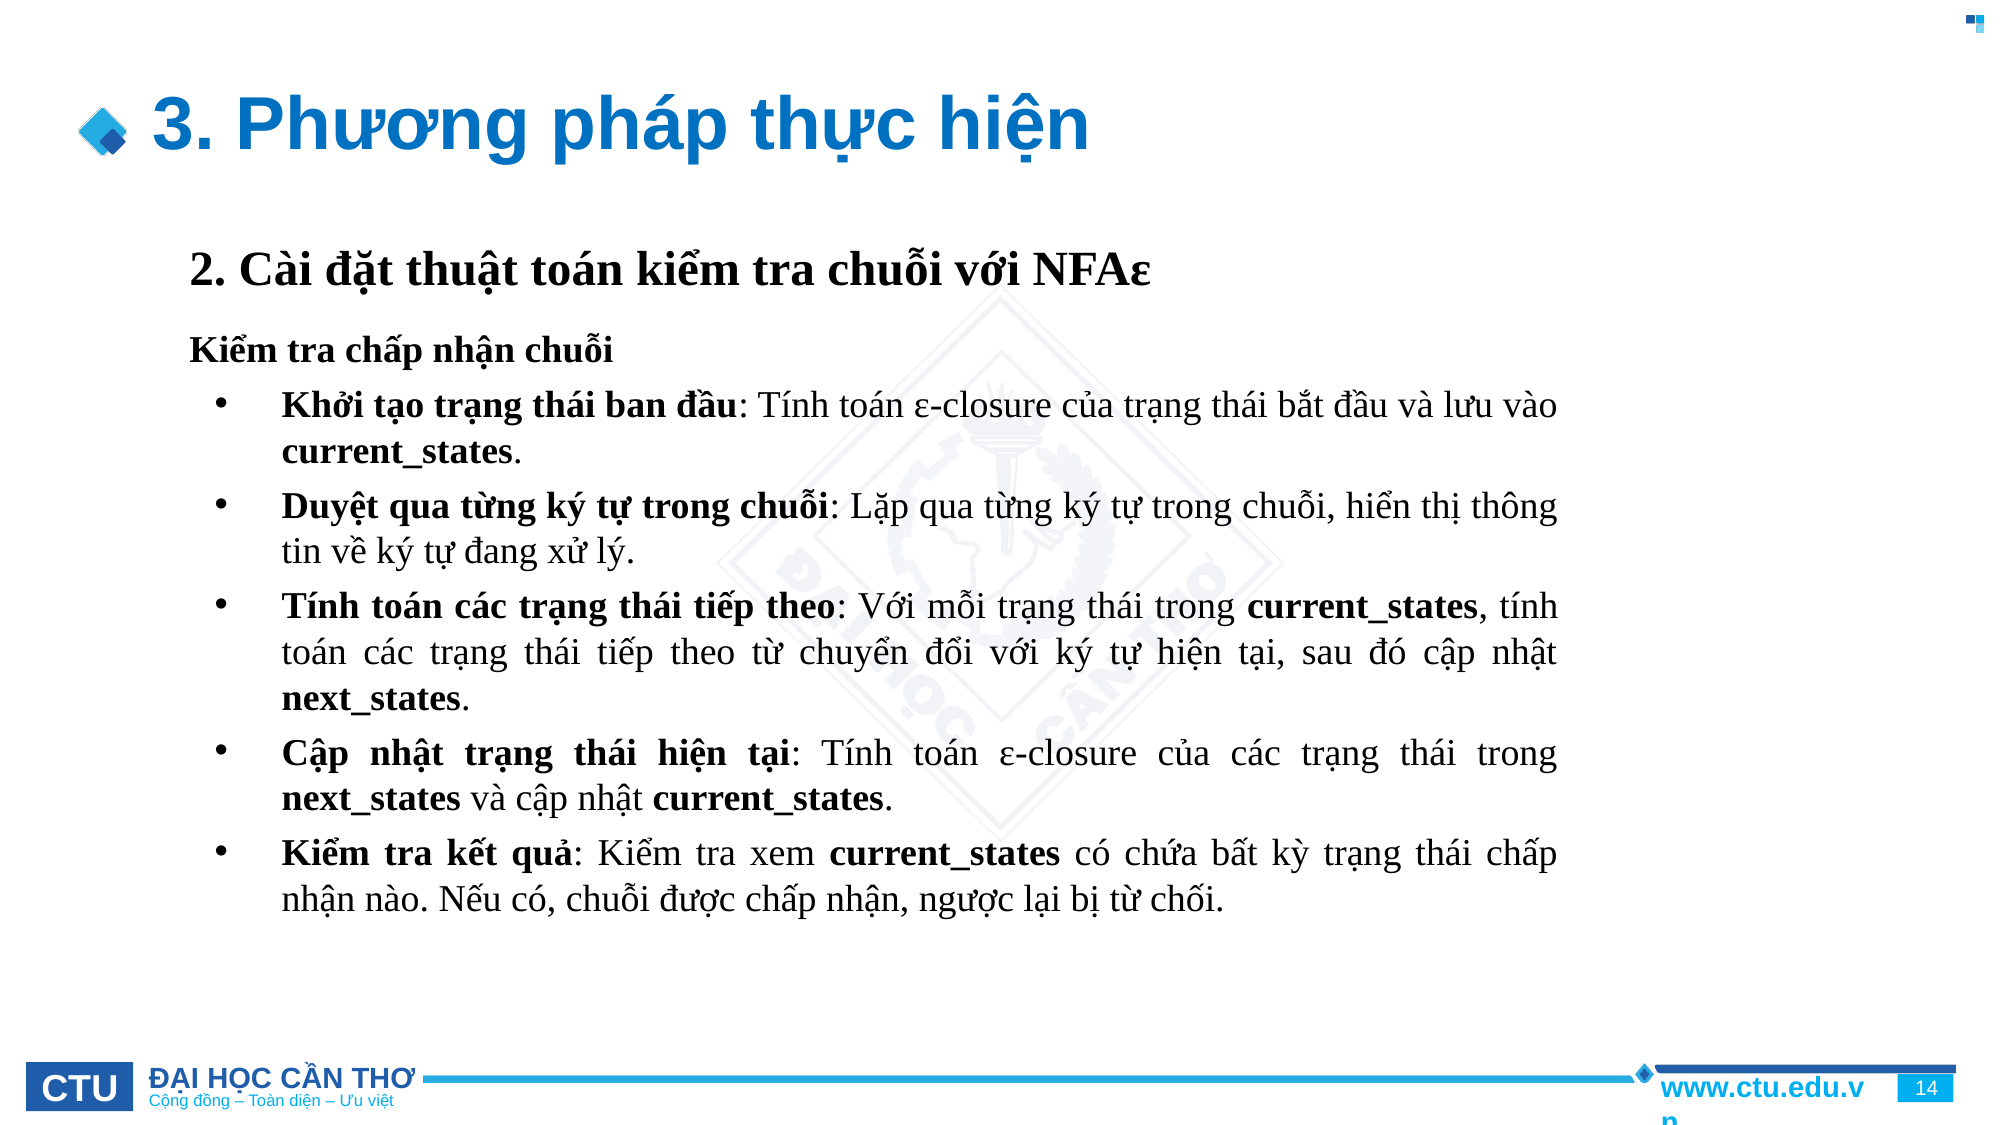

# 3. Phương pháp thực hiện
2. Cài đặt thuật toán kiểm tra chuỗi với NFAε
Kiểm tra chấp nhận chuỗi
Khởi tạo trạng thái ban đầu: Tính toán ε-closure của trạng thái bắt đầu và lưu vào current_states.
Duyệt qua từng ký tự trong chuỗi: Lặp qua từng ký tự trong chuỗi, hiển thị thông tin về ký tự đang xử lý.
Tính toán các trạng thái tiếp theo: Với mỗi trạng thái trong current_states, tính toán các trạng thái tiếp theo từ chuyển đổi với ký tự hiện tại, sau đó cập nhật next_states.
Cập nhật trạng thái hiện tại: Tính toán ε-closure của các trạng thái trong next_states và cập nhật current_states.
Kiểm tra kết quả: Kiểm tra xem current_states có chứa bất kỳ trạng thái chấp nhận nào. Nếu có, chuỗi được chấp nhận, ngược lại bị từ chối.